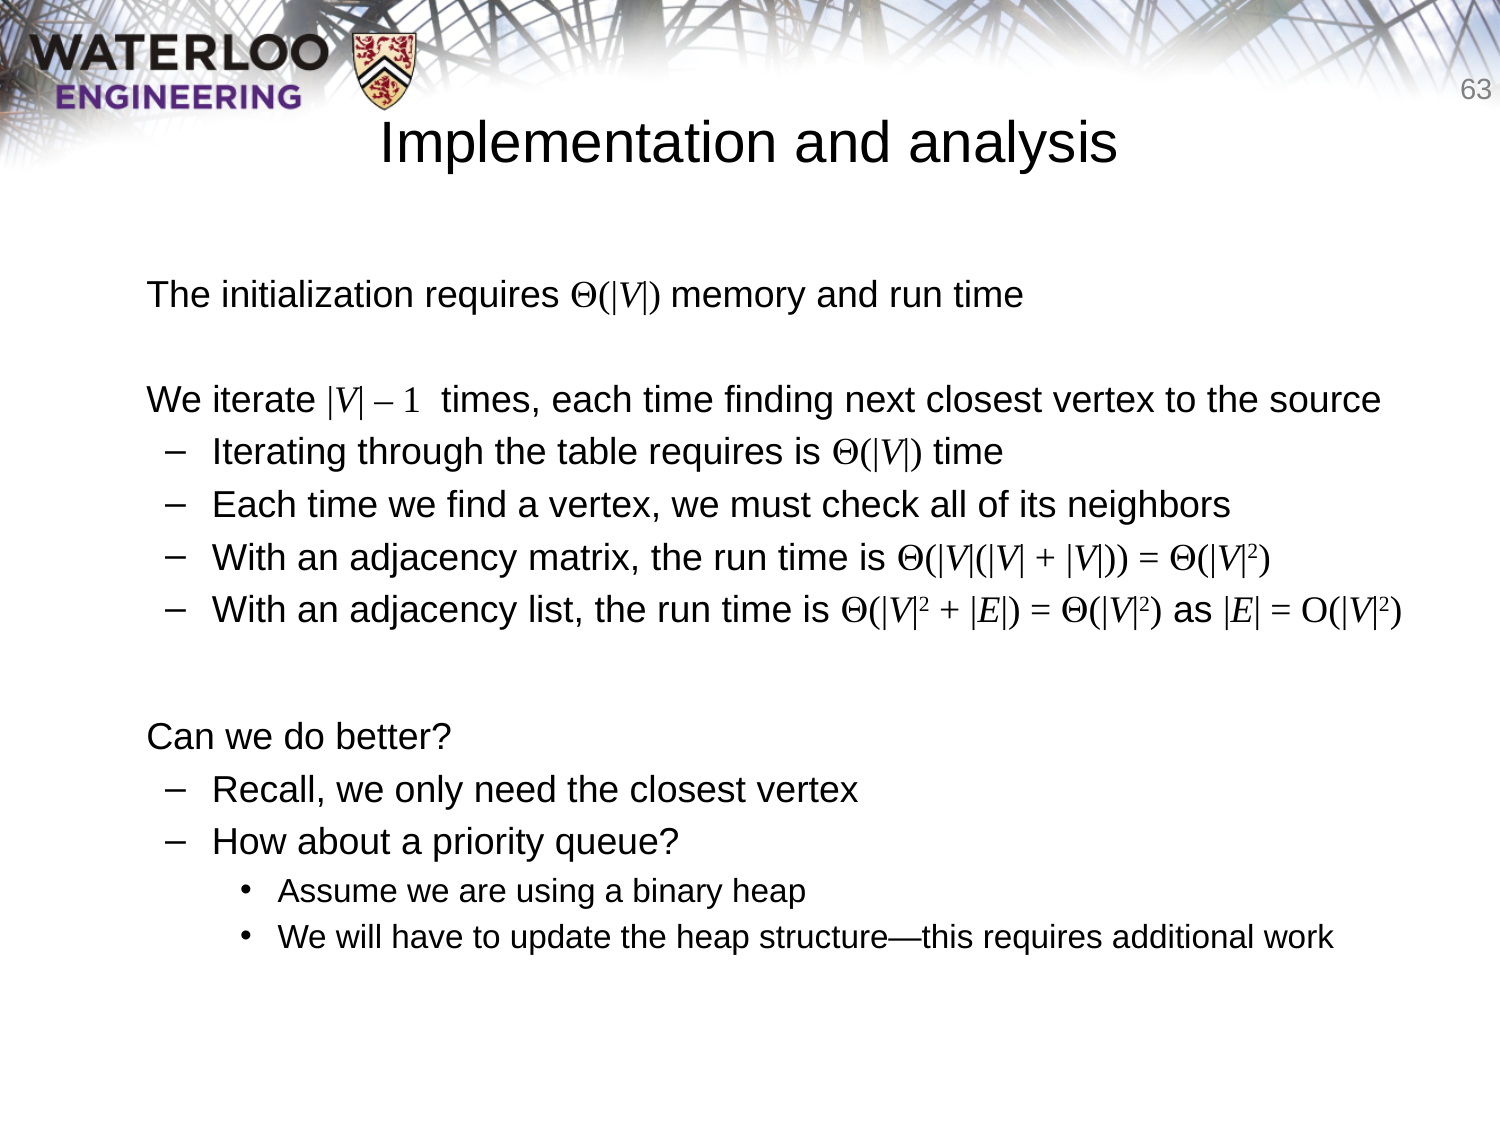

# Implementation and analysis
	The initialization requires Θ(|V|) memory and run time

	We iterate |V| – 1  times, each time finding next closest vertex to the source
Iterating through the table requires is Θ(|V|) time
Each time we find a vertex, we must check all of its neighbors
With an adjacency matrix, the run time is Θ(|V|(|V| + |V|)) = Θ(|V|2)
With an adjacency list, the run time is Θ(|V|2 + |E|) = Θ(|V|2) as |E| = O(|V|2)

	Can we do better?
Recall, we only need the closest vertex
How about a priority queue?
Assume we are using a binary heap
We will have to update the heap structure—this requires additional work